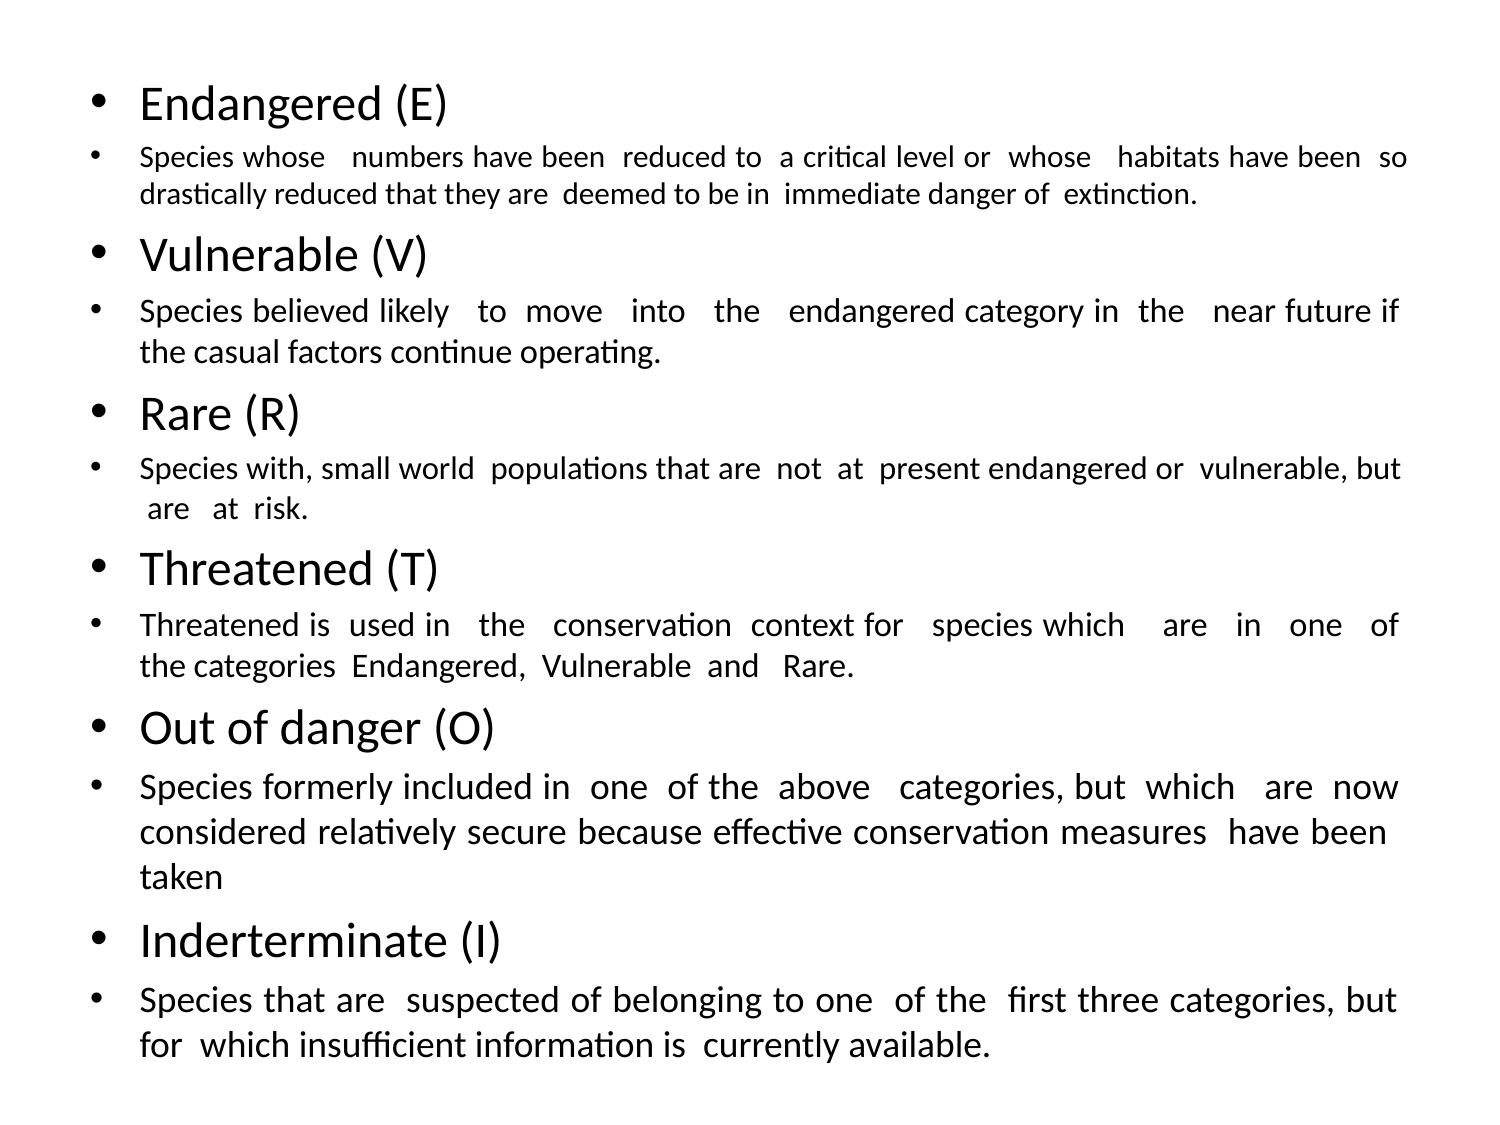

Endangered (E)
Species whose   numbers have been  reduced to  a critical level or  whose   habitats have been  so drastically reduced that they are  deemed to be in  immediate danger of  extinction.
Vulnerable (V)
Species believed likely   to  move   into   the   endangered category in  the   near future if  the casual factors continue operating.
Rare (R)
Species with, small world  populations that are  not  at  present endangered or  vulnerable, but   are   at  risk.
Threatened (T)
Threatened is  used in   the   conservation  context for   species which    are   in   one   of  the categories  Endangered,  Vulnerable  and   Rare.
Out of danger (O)
Species formerly included in  one  of the  above   categories, but  which   are  now  considered relatively secure because effective conservation measures  have been   taken
Inderterminate (I)
Species that are  suspected of belonging to one  of the  first three categories, but  for  which insufficient information is  currently available.